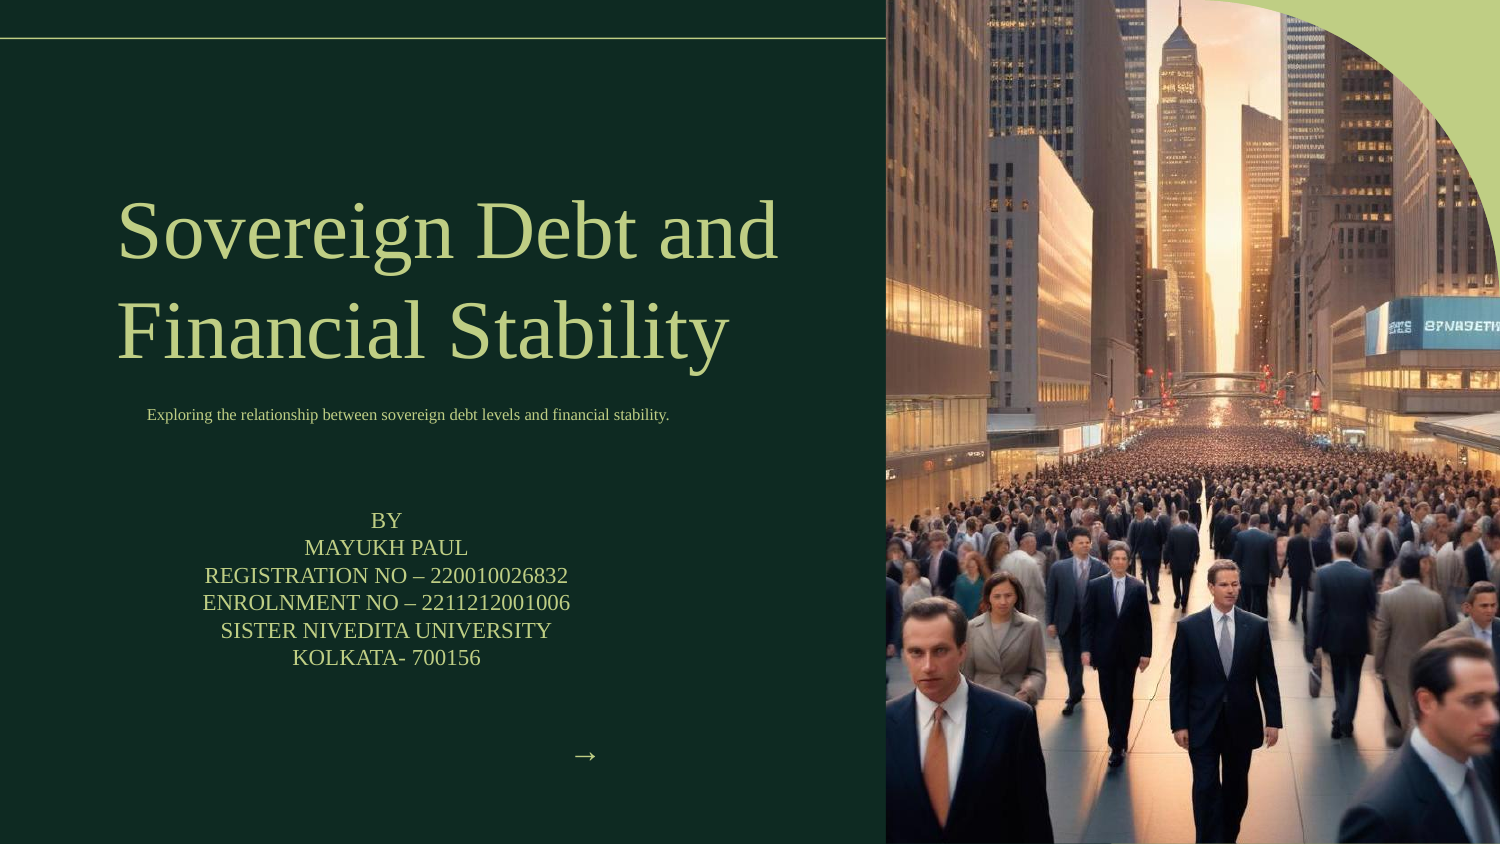

# Sovereign Debt and Financial Stability
Exploring the relationship between sovereign debt levels and financial stability.
BY
MAYUKH PAUL
REGISTRATION NO – 220010026832
ENROLNMENT NO – 2211212001006
SISTER NIVEDITA UNIVERSITY
KOLKATA- 700156

→